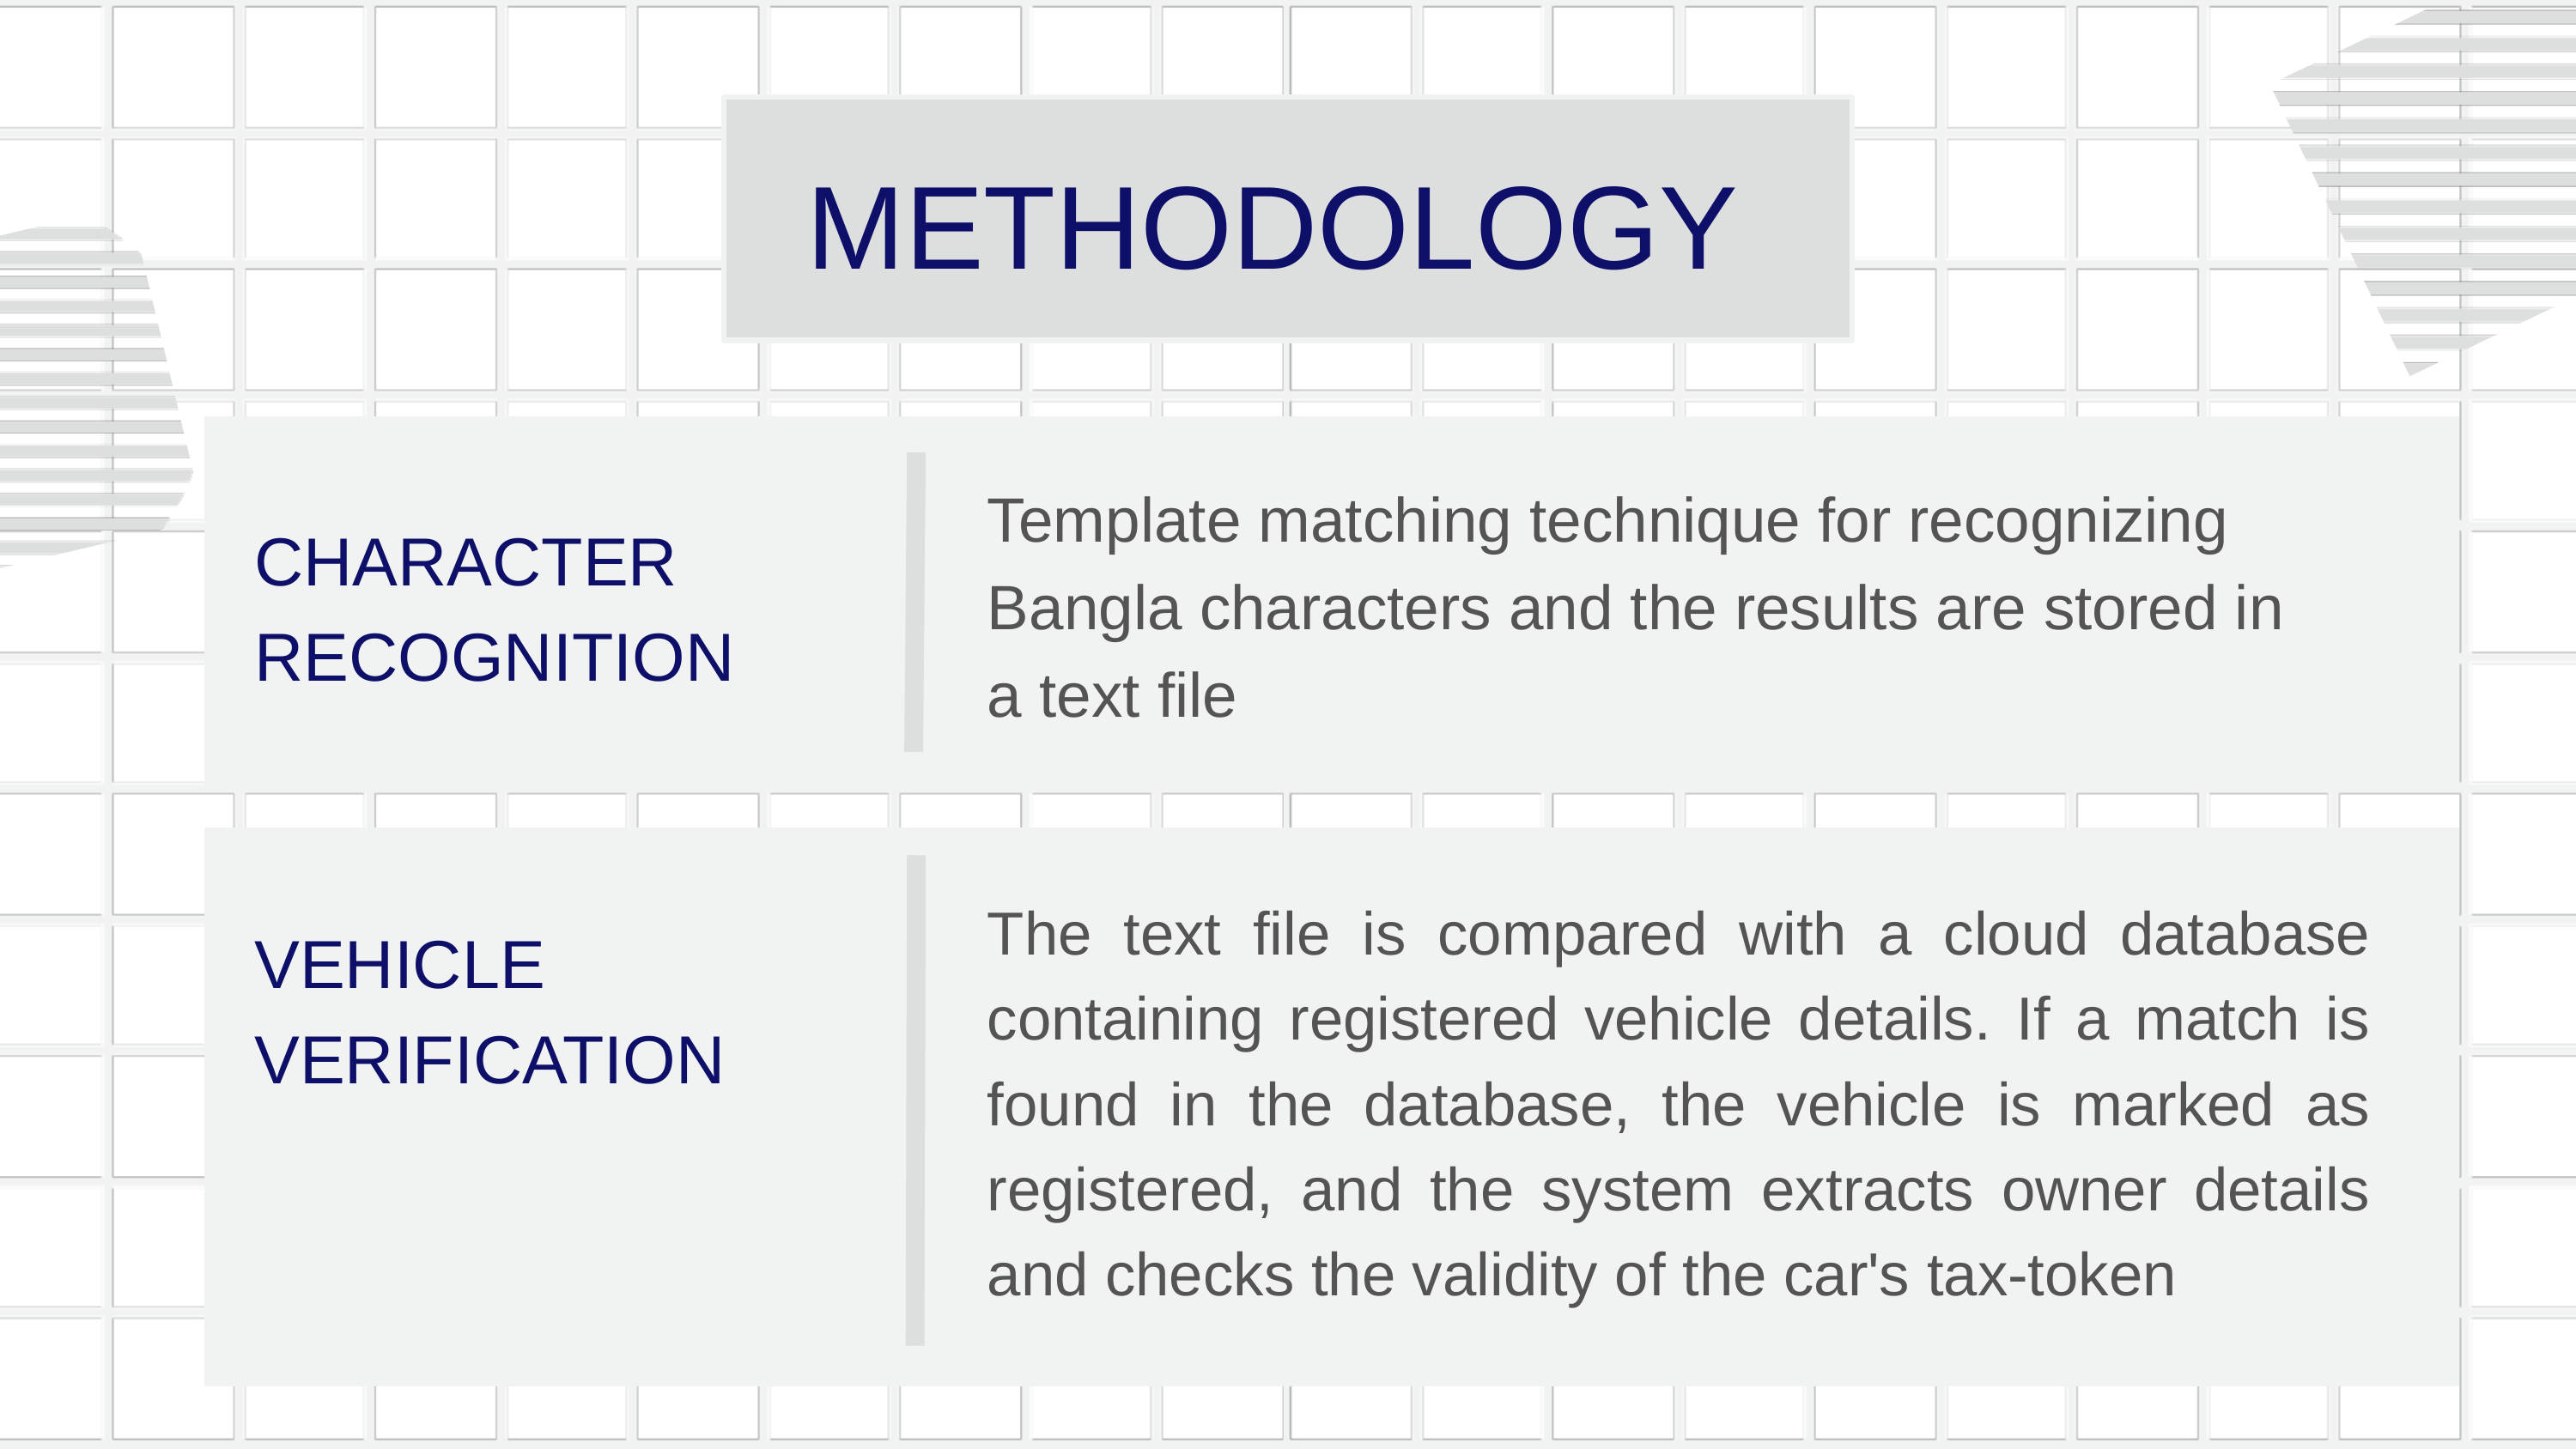

METHODOLOGY

Template matching technique for recognizing Bangla characters and the results are stored in a text file
CHARACTER RECOGNITION

The text file is compared with a cloud database containing registered vehicle details. If a match is found in the database, the vehicle is marked as registered, and the system extracts owner details and checks the validity of the car's tax-token

VEHICLE VERIFICATION